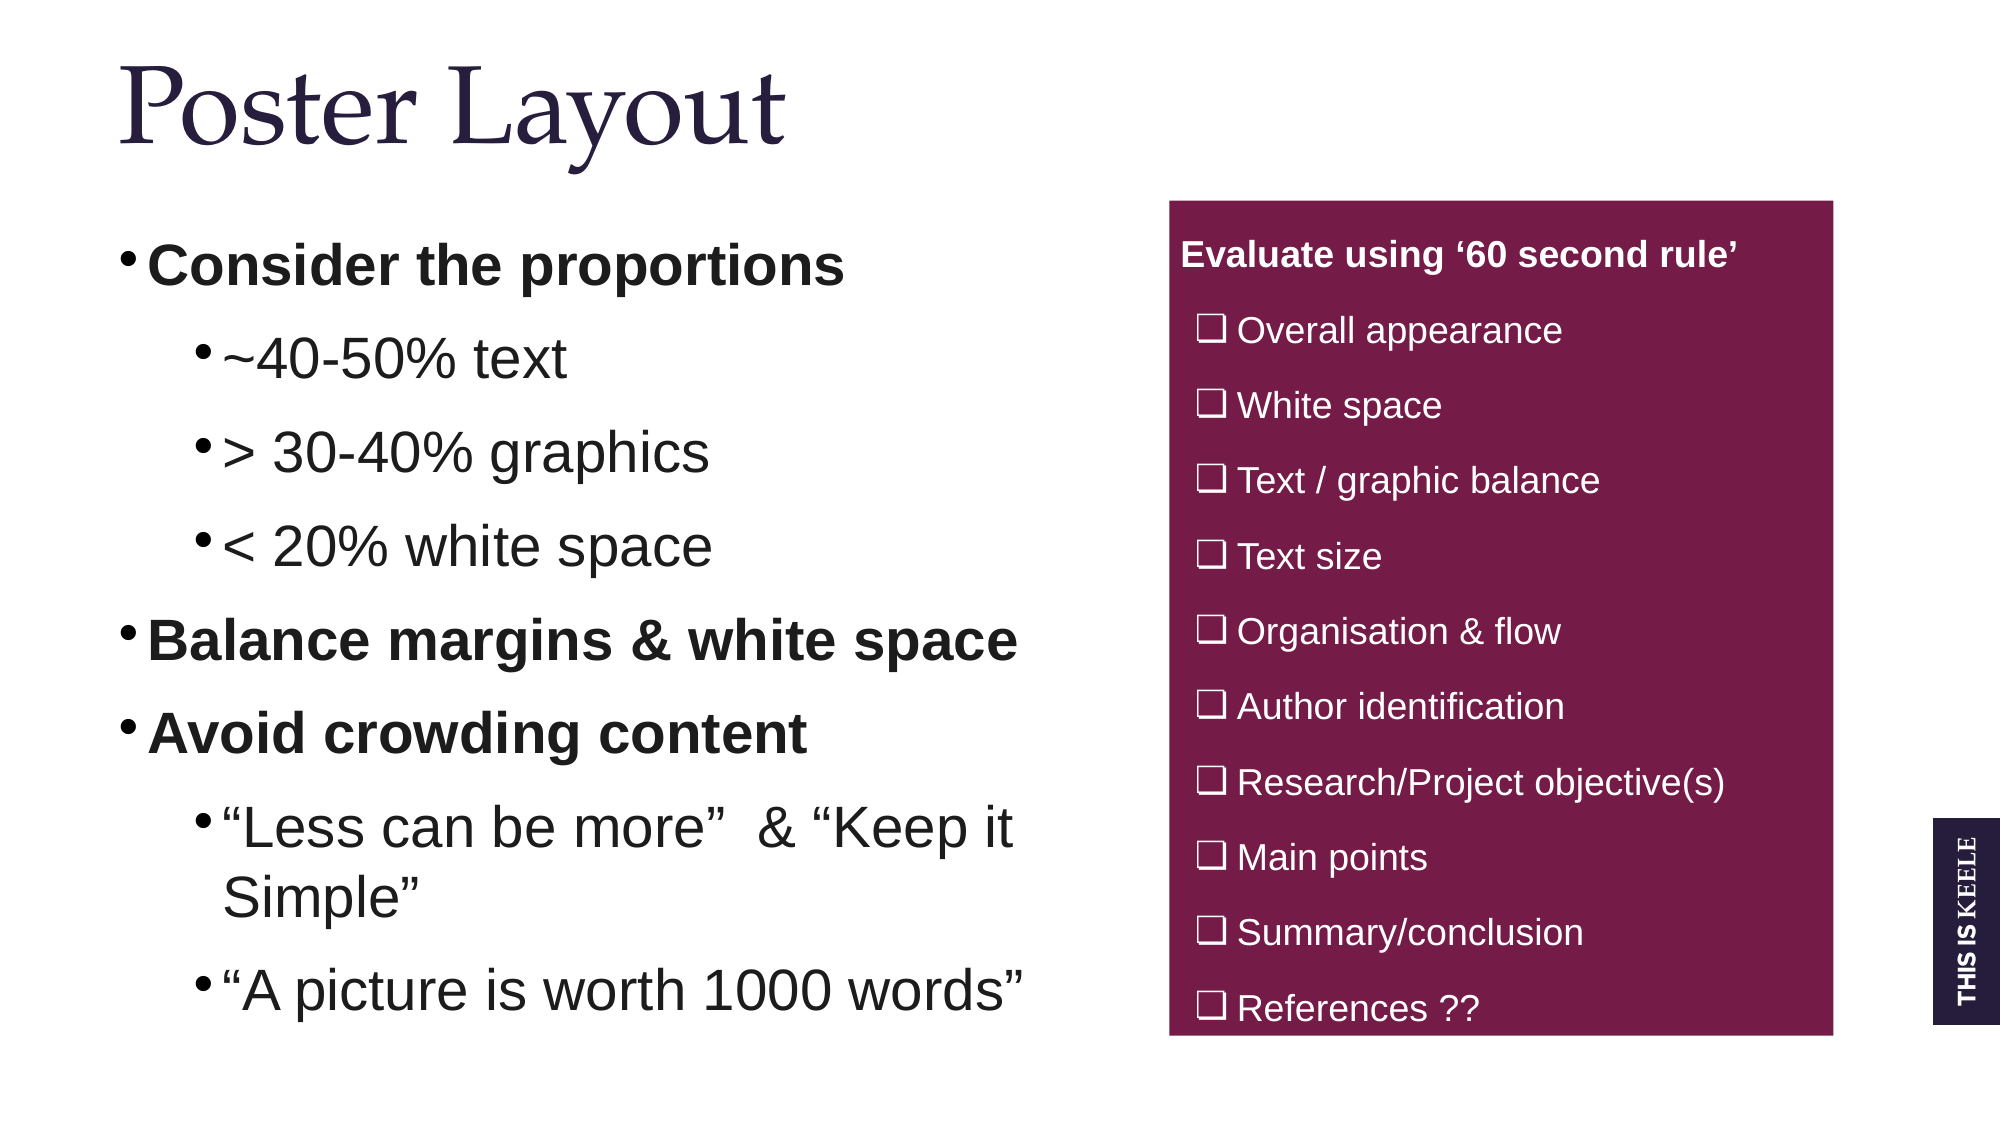

Poster Layout
Evaluate using ‘60 second rule’
Overall appearance
White space
Text / graphic balance
Text size
Organisation & flow
Author identification
Research/Project objective(s)
Main points
Summary/conclusion
References ??
Consider the proportions
~40-50% text
> 30-40% graphics
< 20% white space
Balance margins & white space
Avoid crowding content
“Less can be more”  & “Keep it Simple”
“A picture is worth 1000 words”